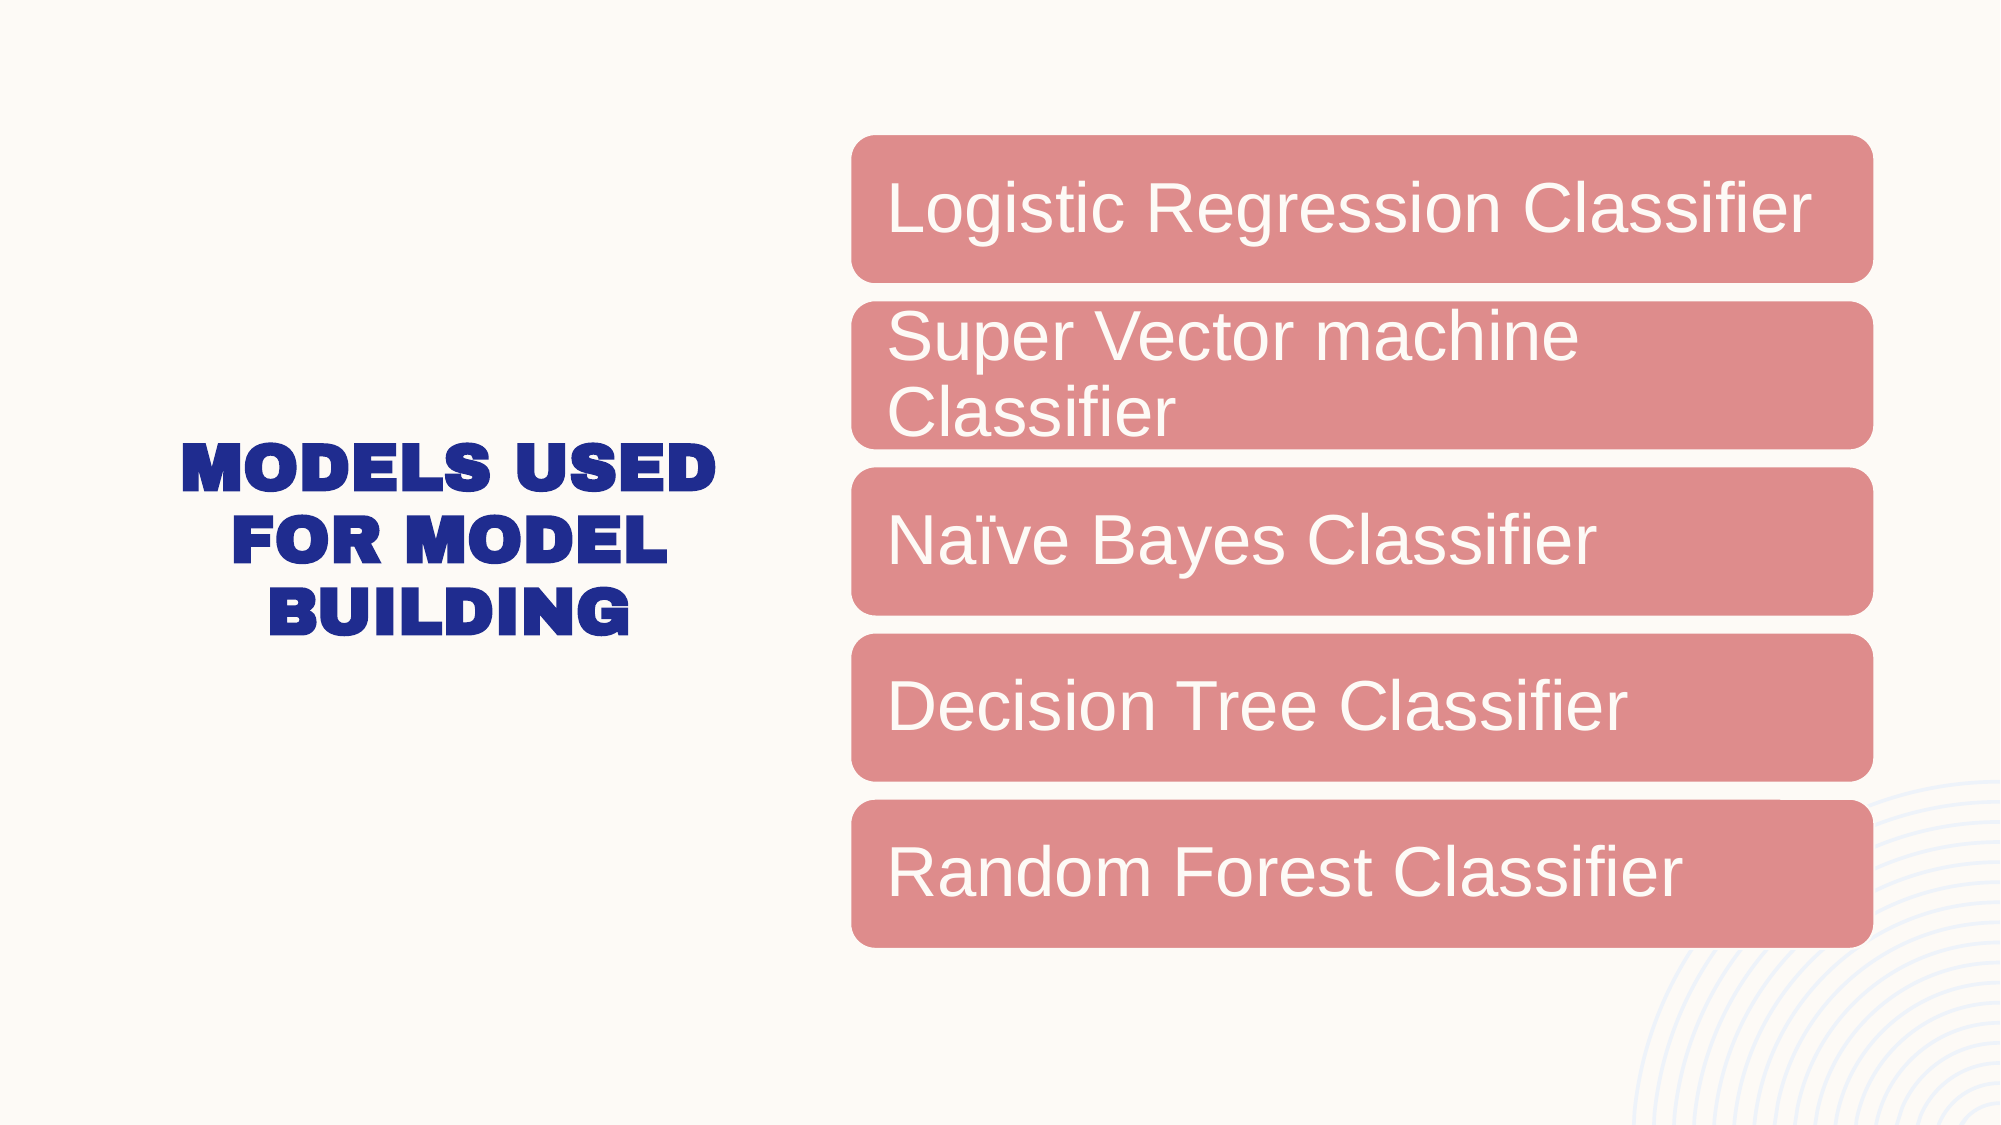

# Models used for model building
Logistic Regression Classifier
Super Vector machine Classifier
Naïve Bayes Classifier
Decision Tree Classifier
Random Forest Classifier